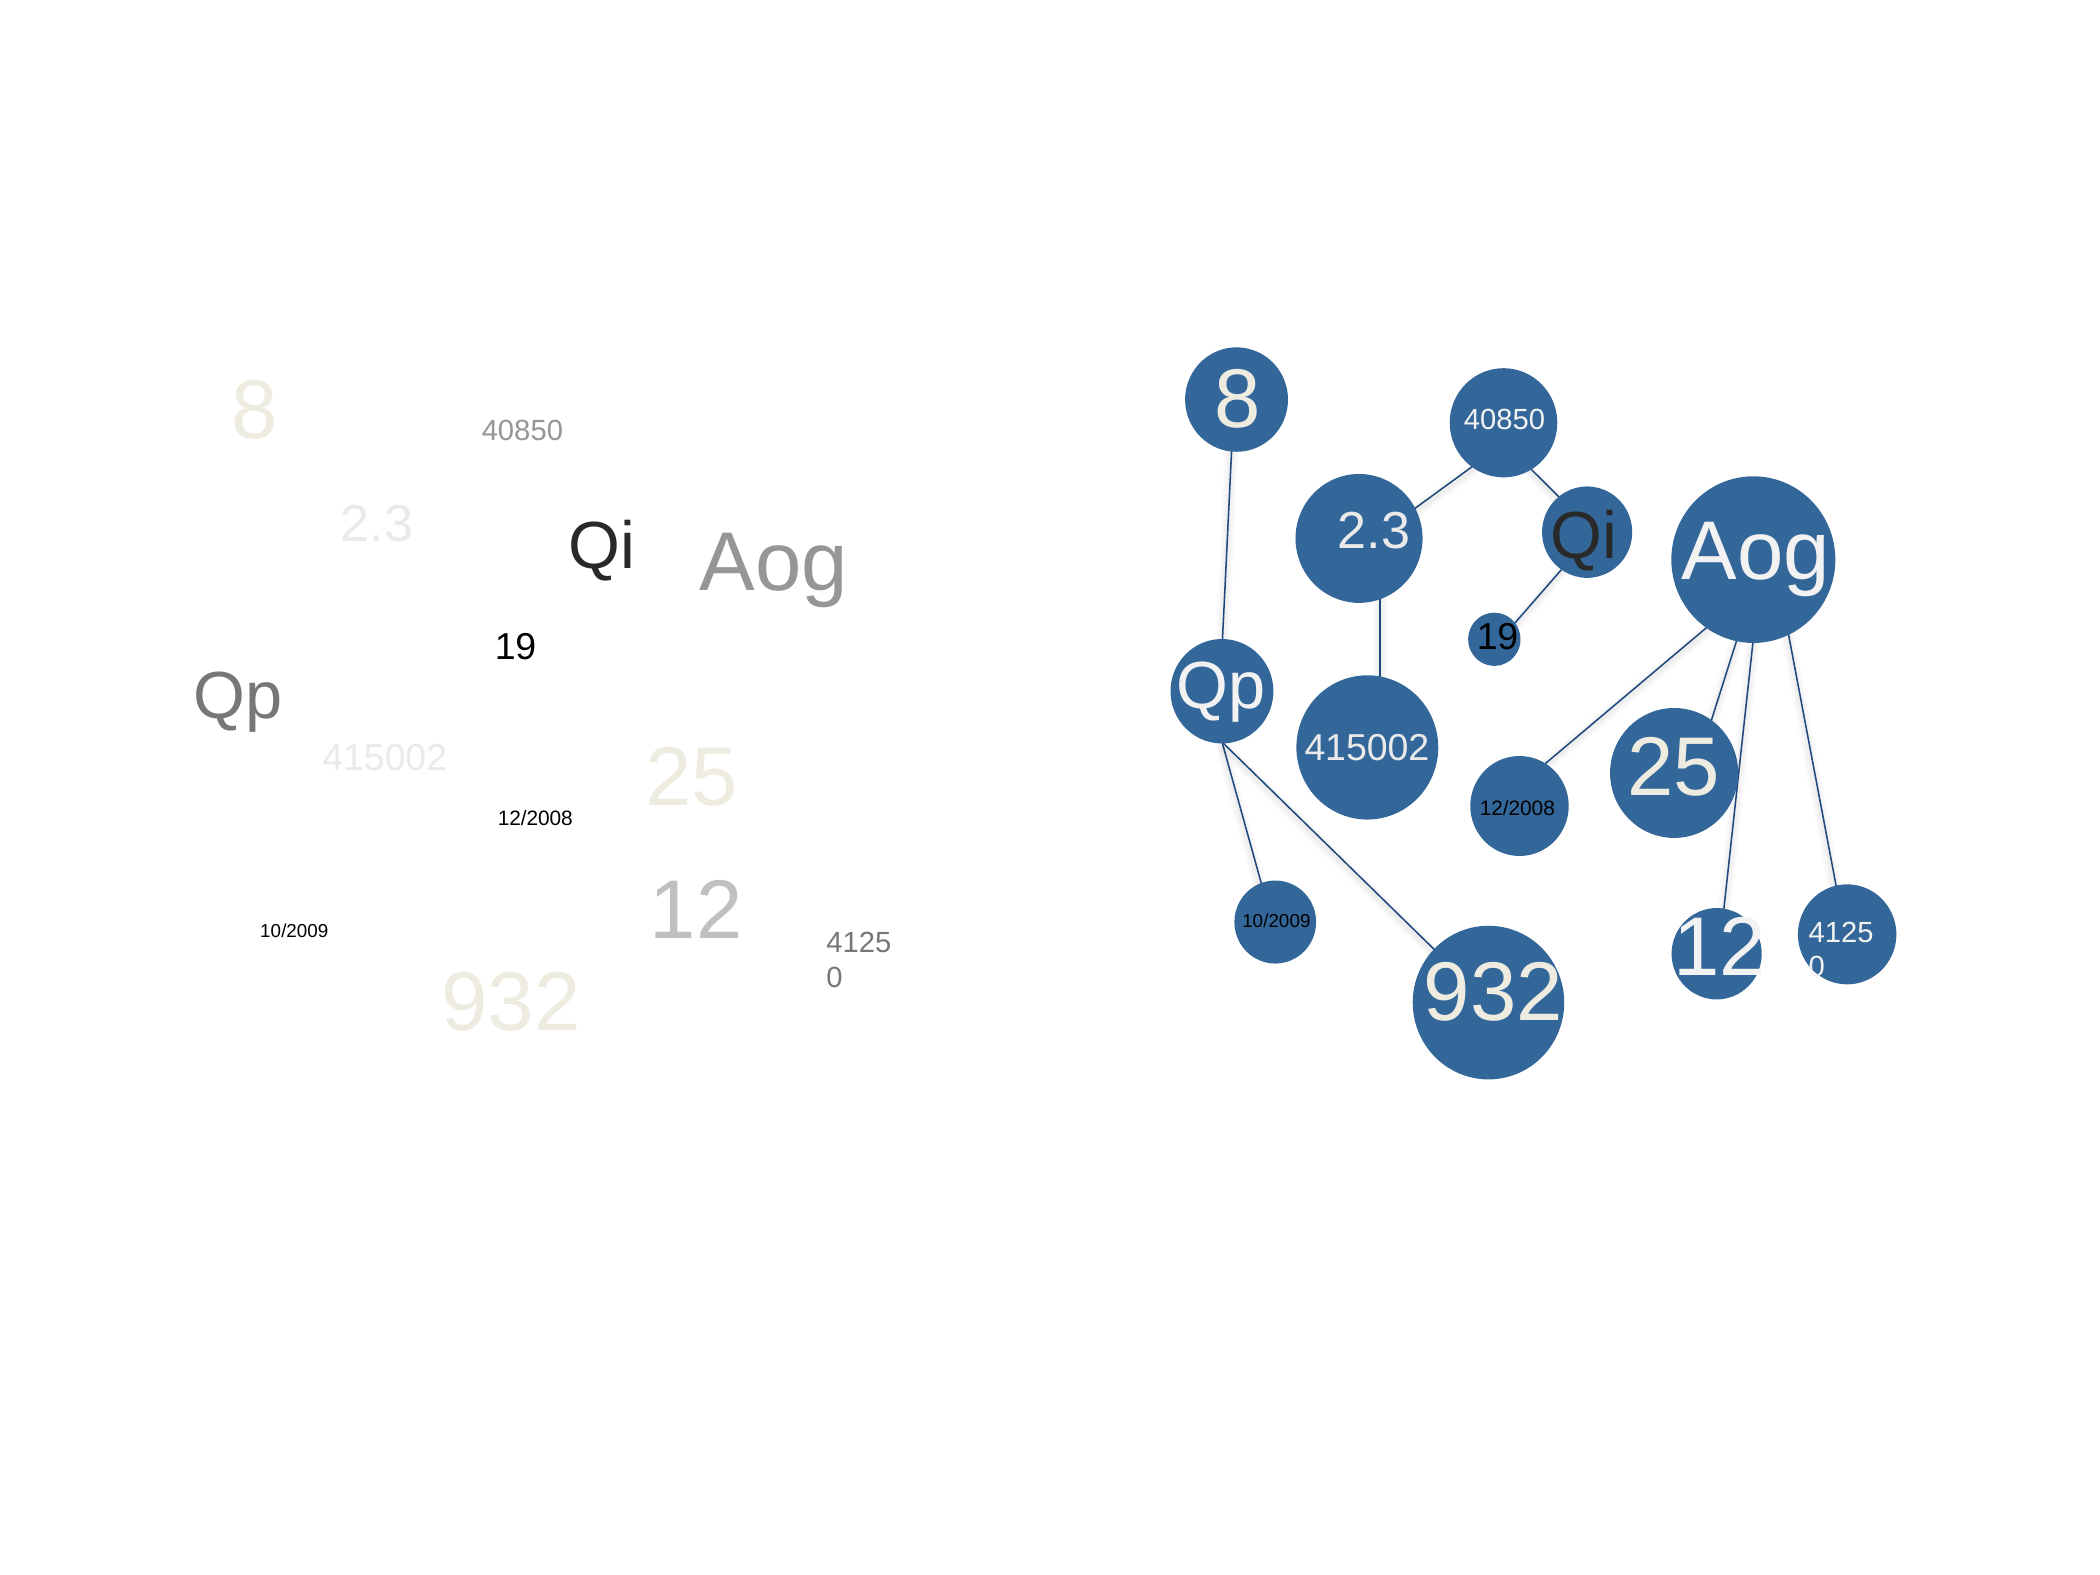

Datos brutos
8

40850

Qi

2.3
Aog
19

Qp

25

415002

12/2008

12

10/2009
41250

932
8
40850
2.3
Qi
Aog
19
Qp
25
415002
12/2008
12
10/2009
41250
932